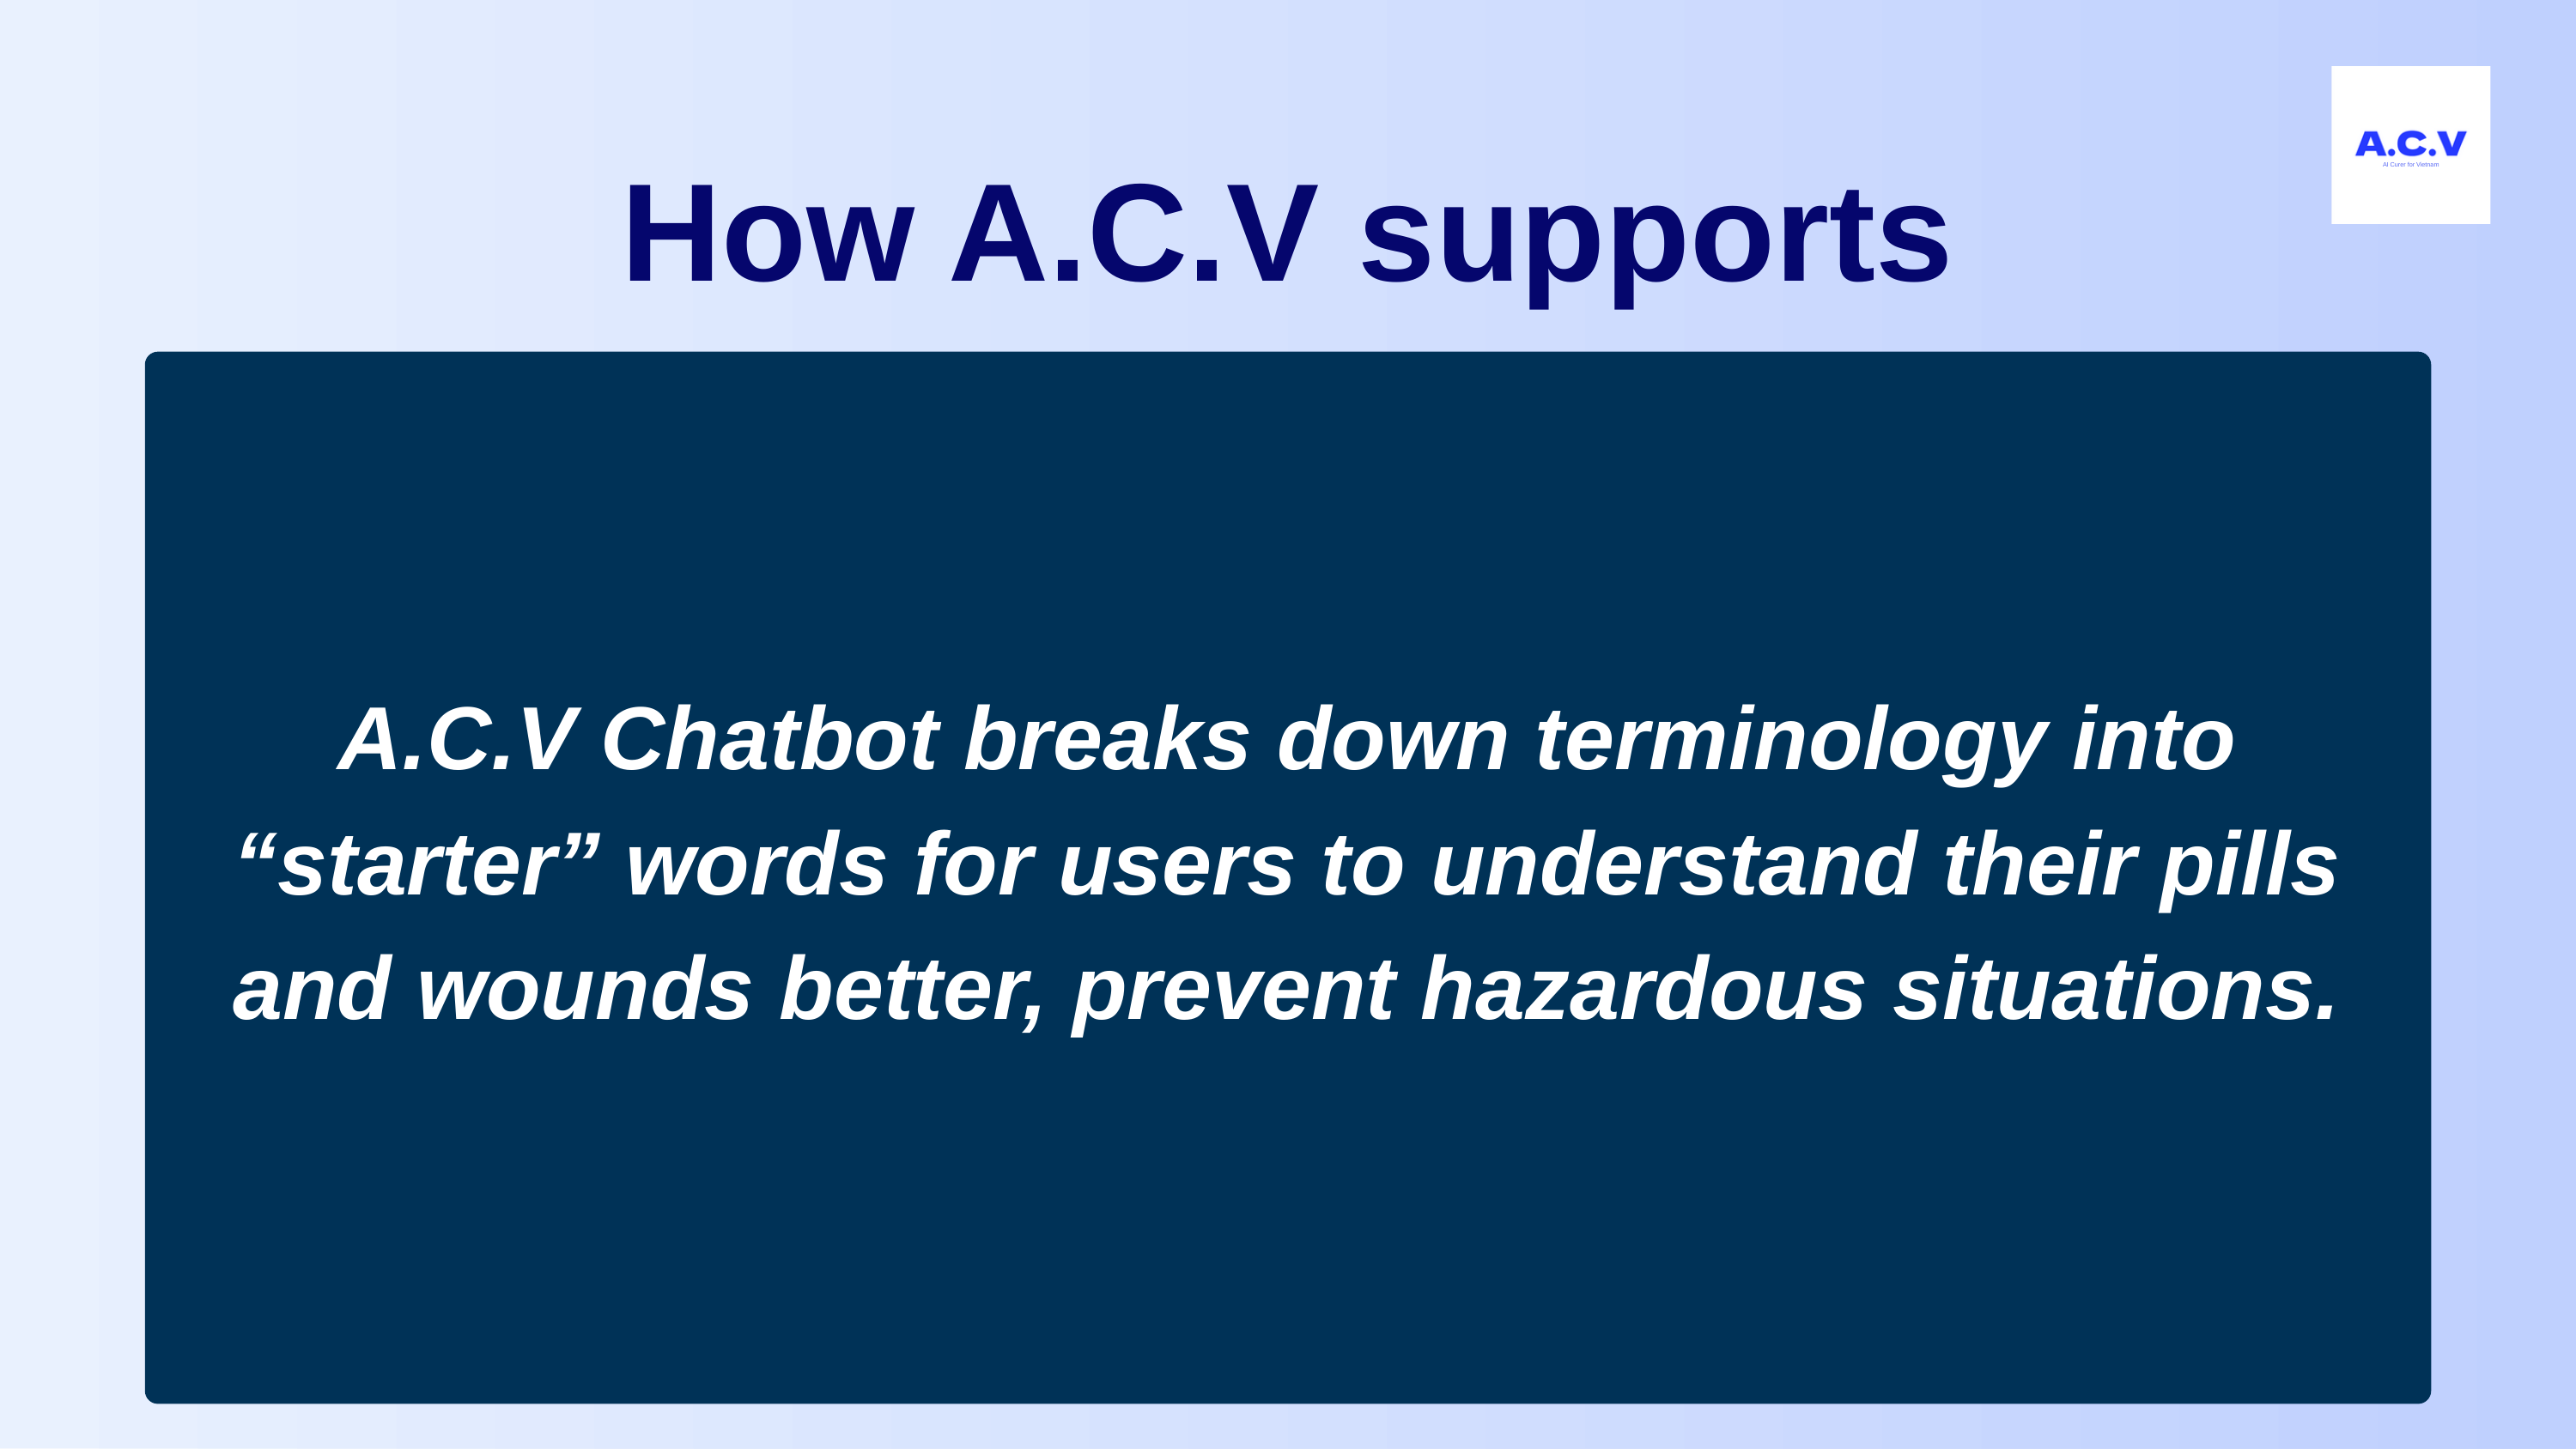

AI Curer for Vietnam
How A.C.V supports

A.C.V Chatbot breaks down terminology into “starter” words for users to understand their pills and wounds better, prevent hazardous situations.
Database certified by doctors around the world → Informations are guaranteed
Supporting everyday’s medical struggle: forget to drink medicine, unable to differentiate pills, unable to understand pills’ functions